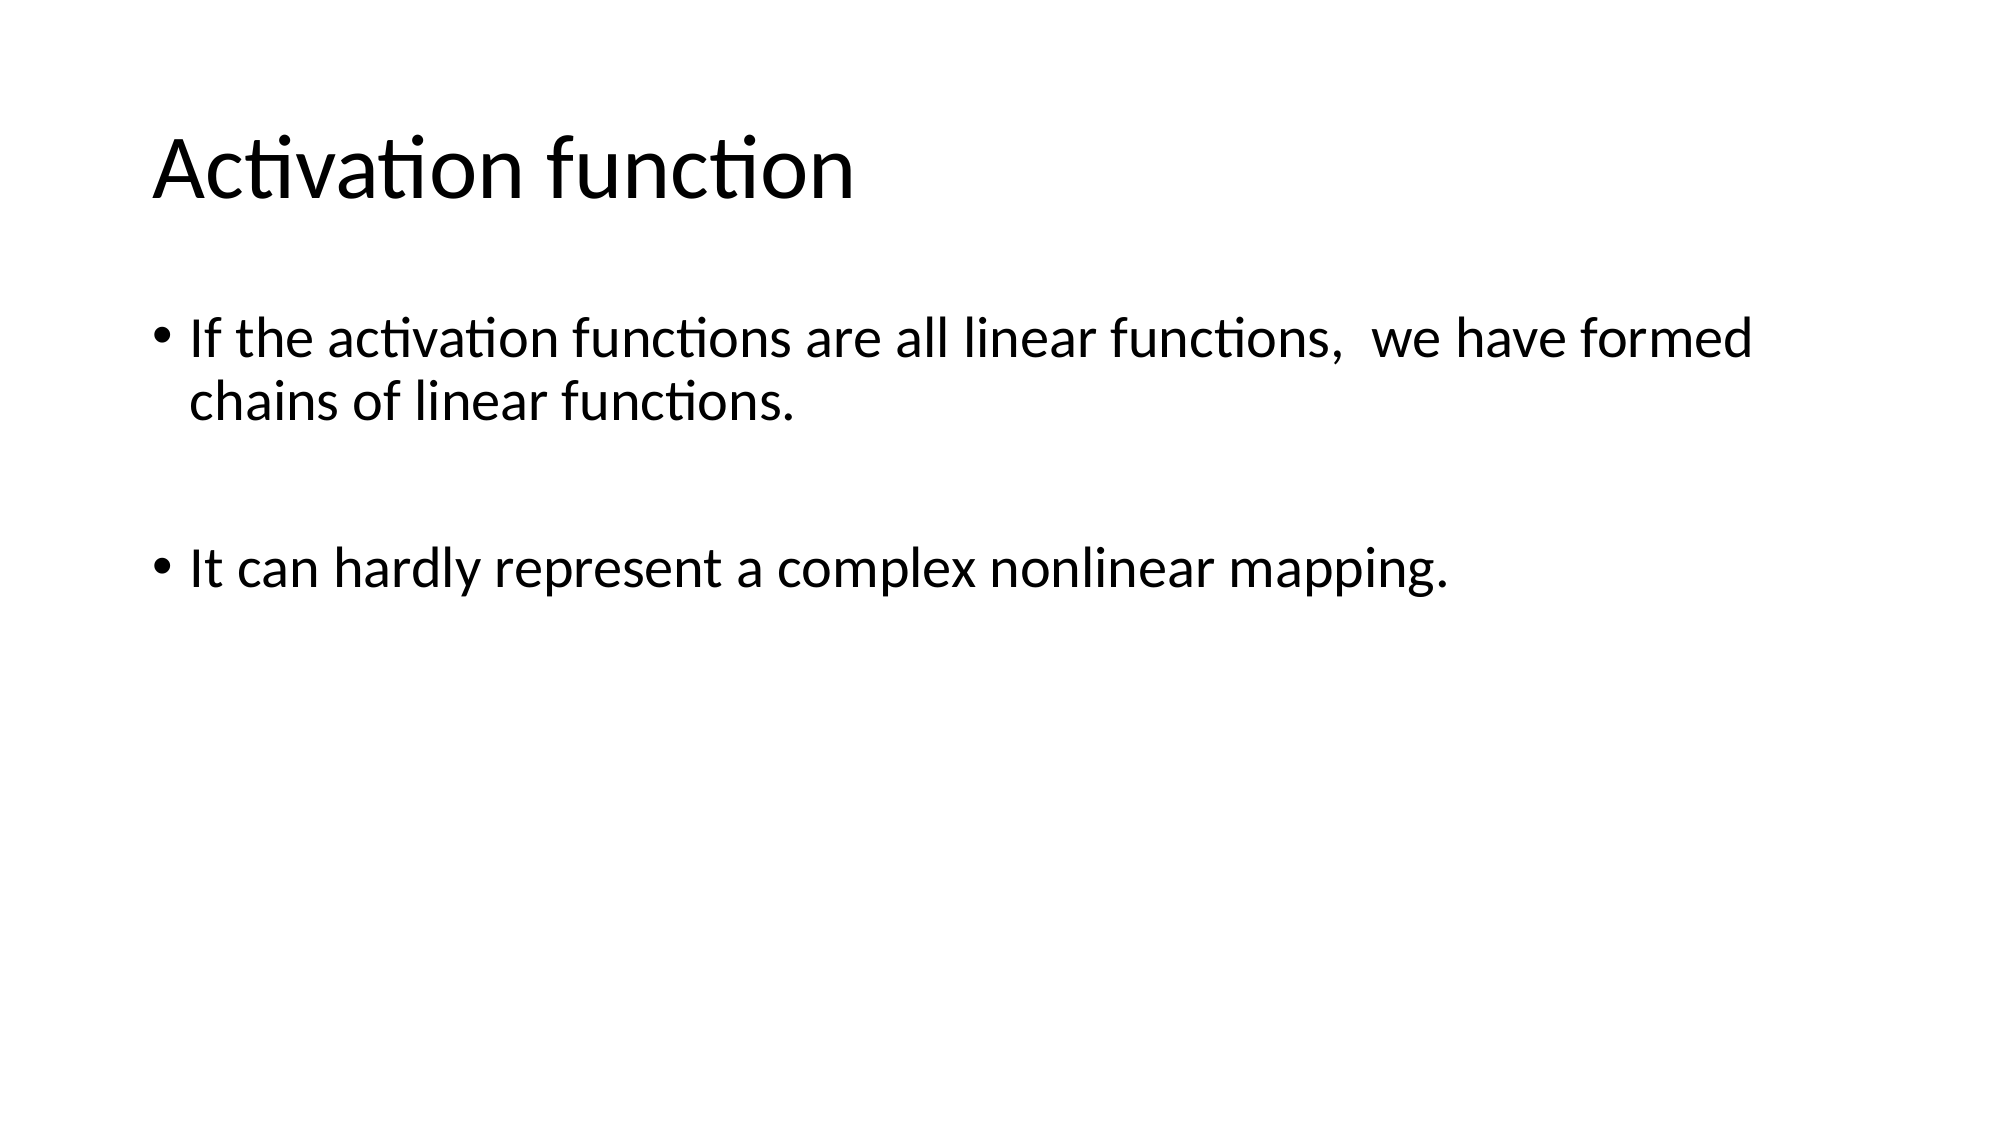

# Activation function
If the activation functions are all linear functions,  we have formed chains of linear functions.

It can hardly represent a complex nonlinear mapping.